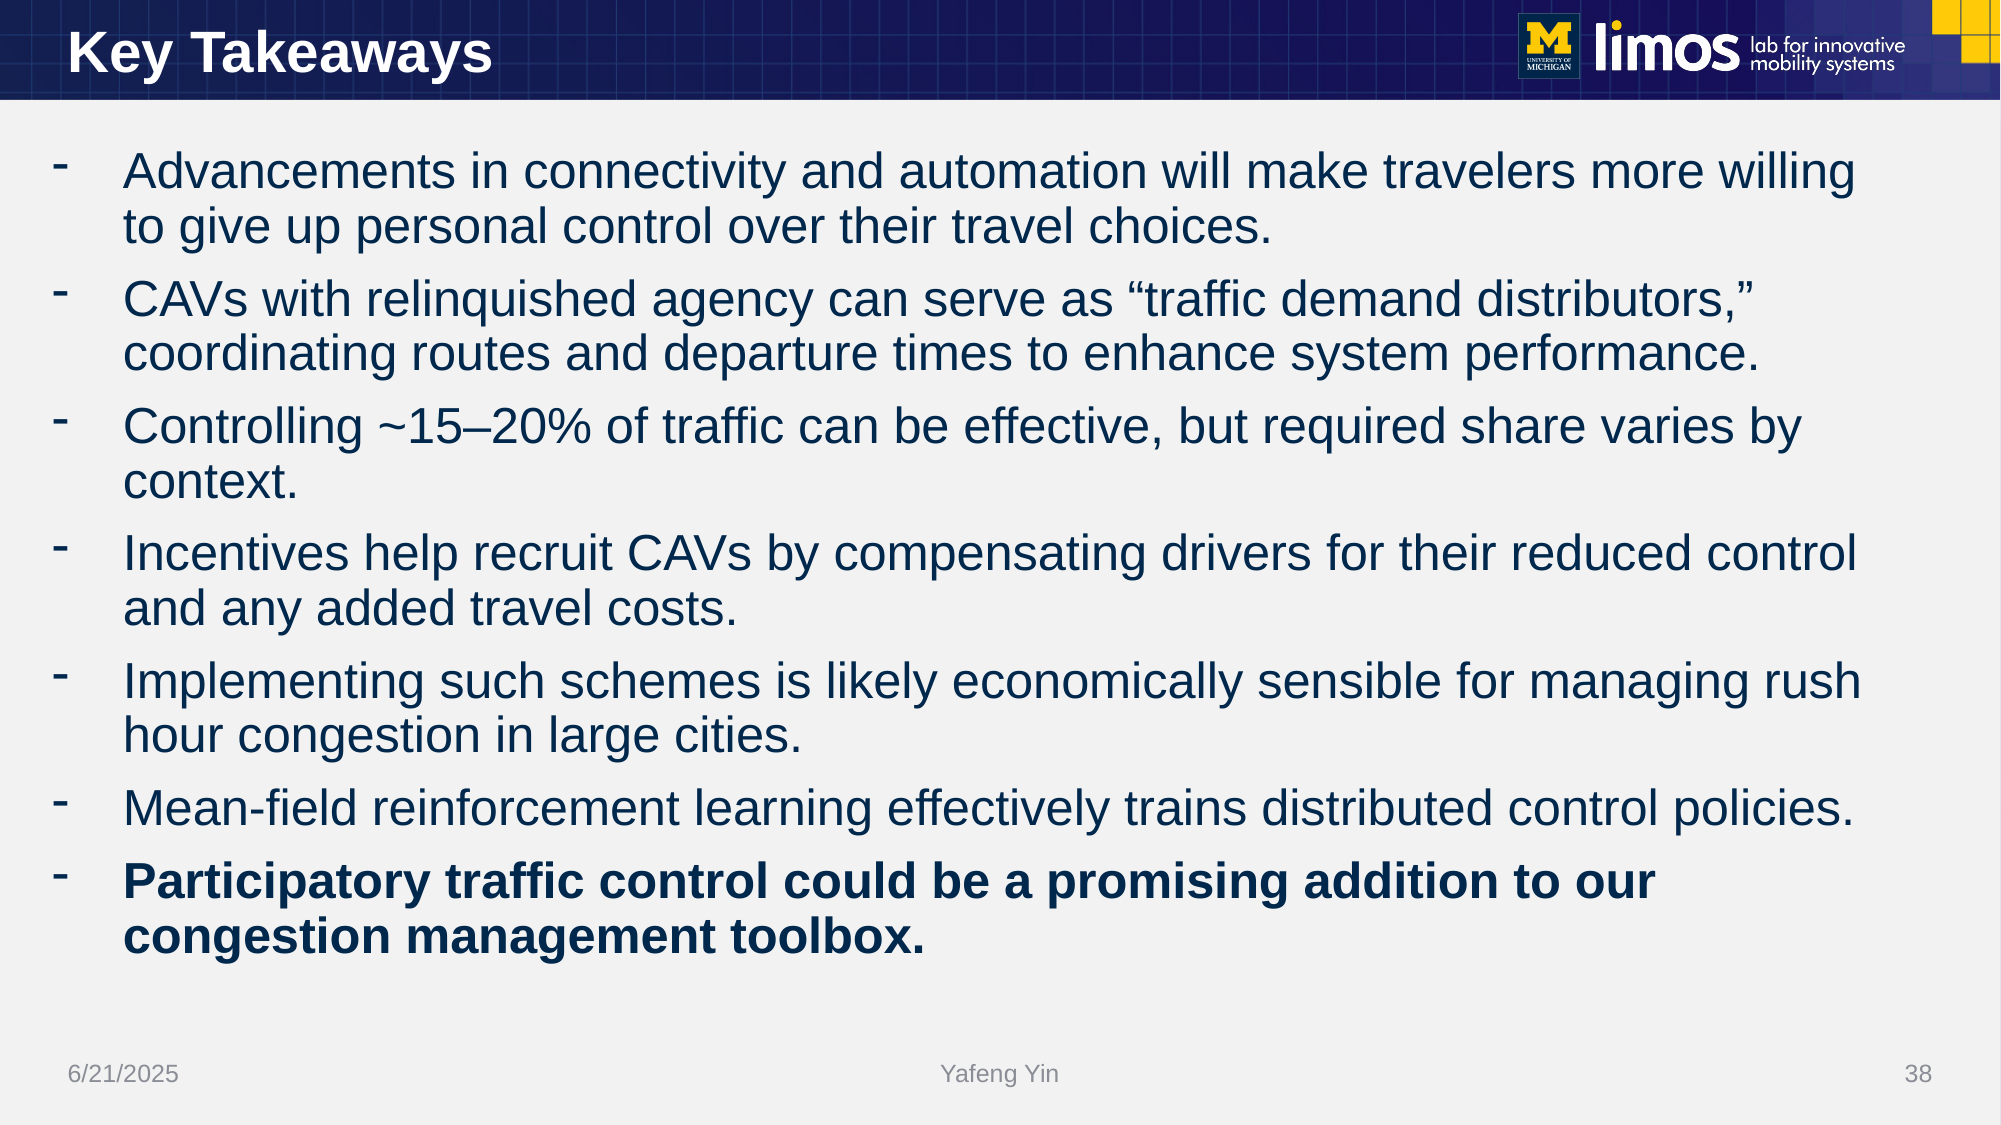

# Key Takeaways
Advancements in connectivity and automation will make travelers more willing to give up personal control over their travel choices.
CAVs with relinquished agency can serve as “traffic demand distributors,” coordinating routes and departure times to enhance system performance.
Controlling ~15–20% of traffic can be effective, but required share varies by context.
Incentives help recruit CAVs by compensating drivers for their reduced control and any added travel costs.
Implementing such schemes is likely economically sensible for managing rush hour congestion in large cities.
Mean-field reinforcement learning effectively trains distributed control policies.
Participatory traffic control could be a promising addition to our congestion management toolbox.
6/21/2025
Yafeng Yin
38